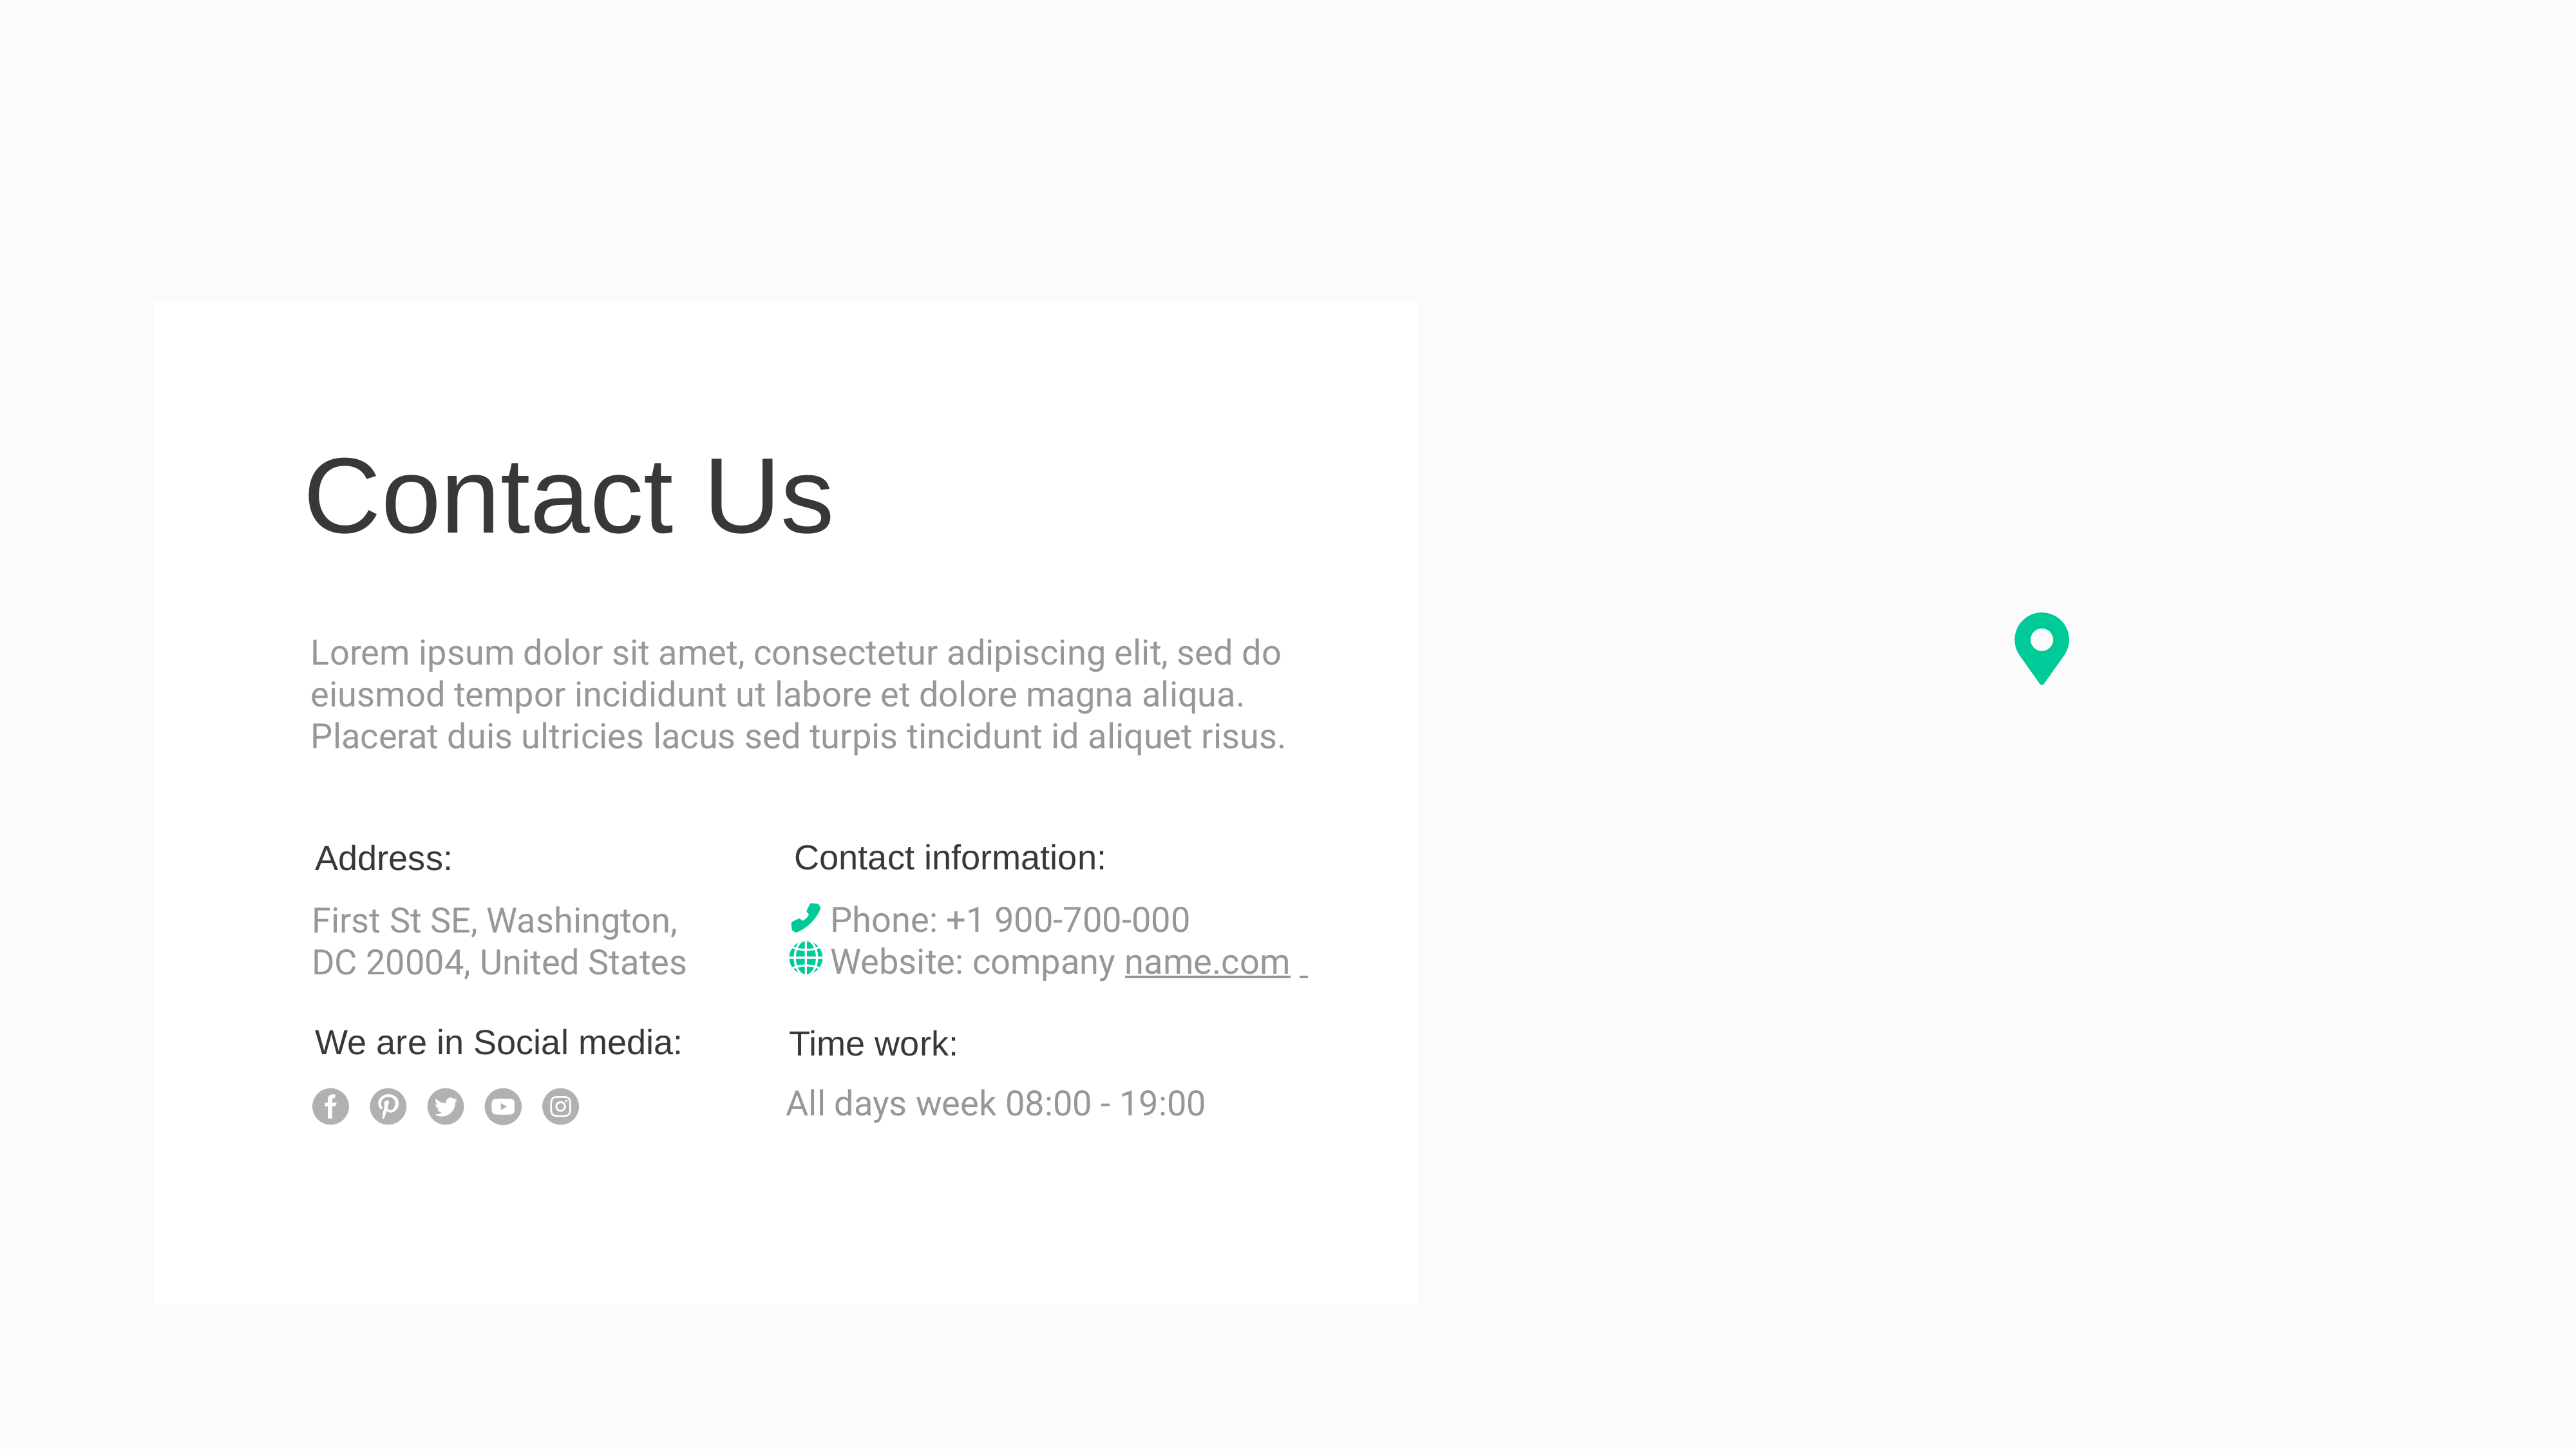

Contact Us

Lorem ipsum dolor sit amet, consectetur adipiscing elit, sed do eiusmod tempor incididunt ut labore et dolore magna aliqua. Placerat duis ultricies lacus sed turpis tincidunt id aliquet risus.
Contact information:
Address:
Phone: +1 900-700-000
Website: company name.com
First St SE, Washington, DC 20004, United States

We are in Social media:
Time work:
All days week 08:00 - 19:00